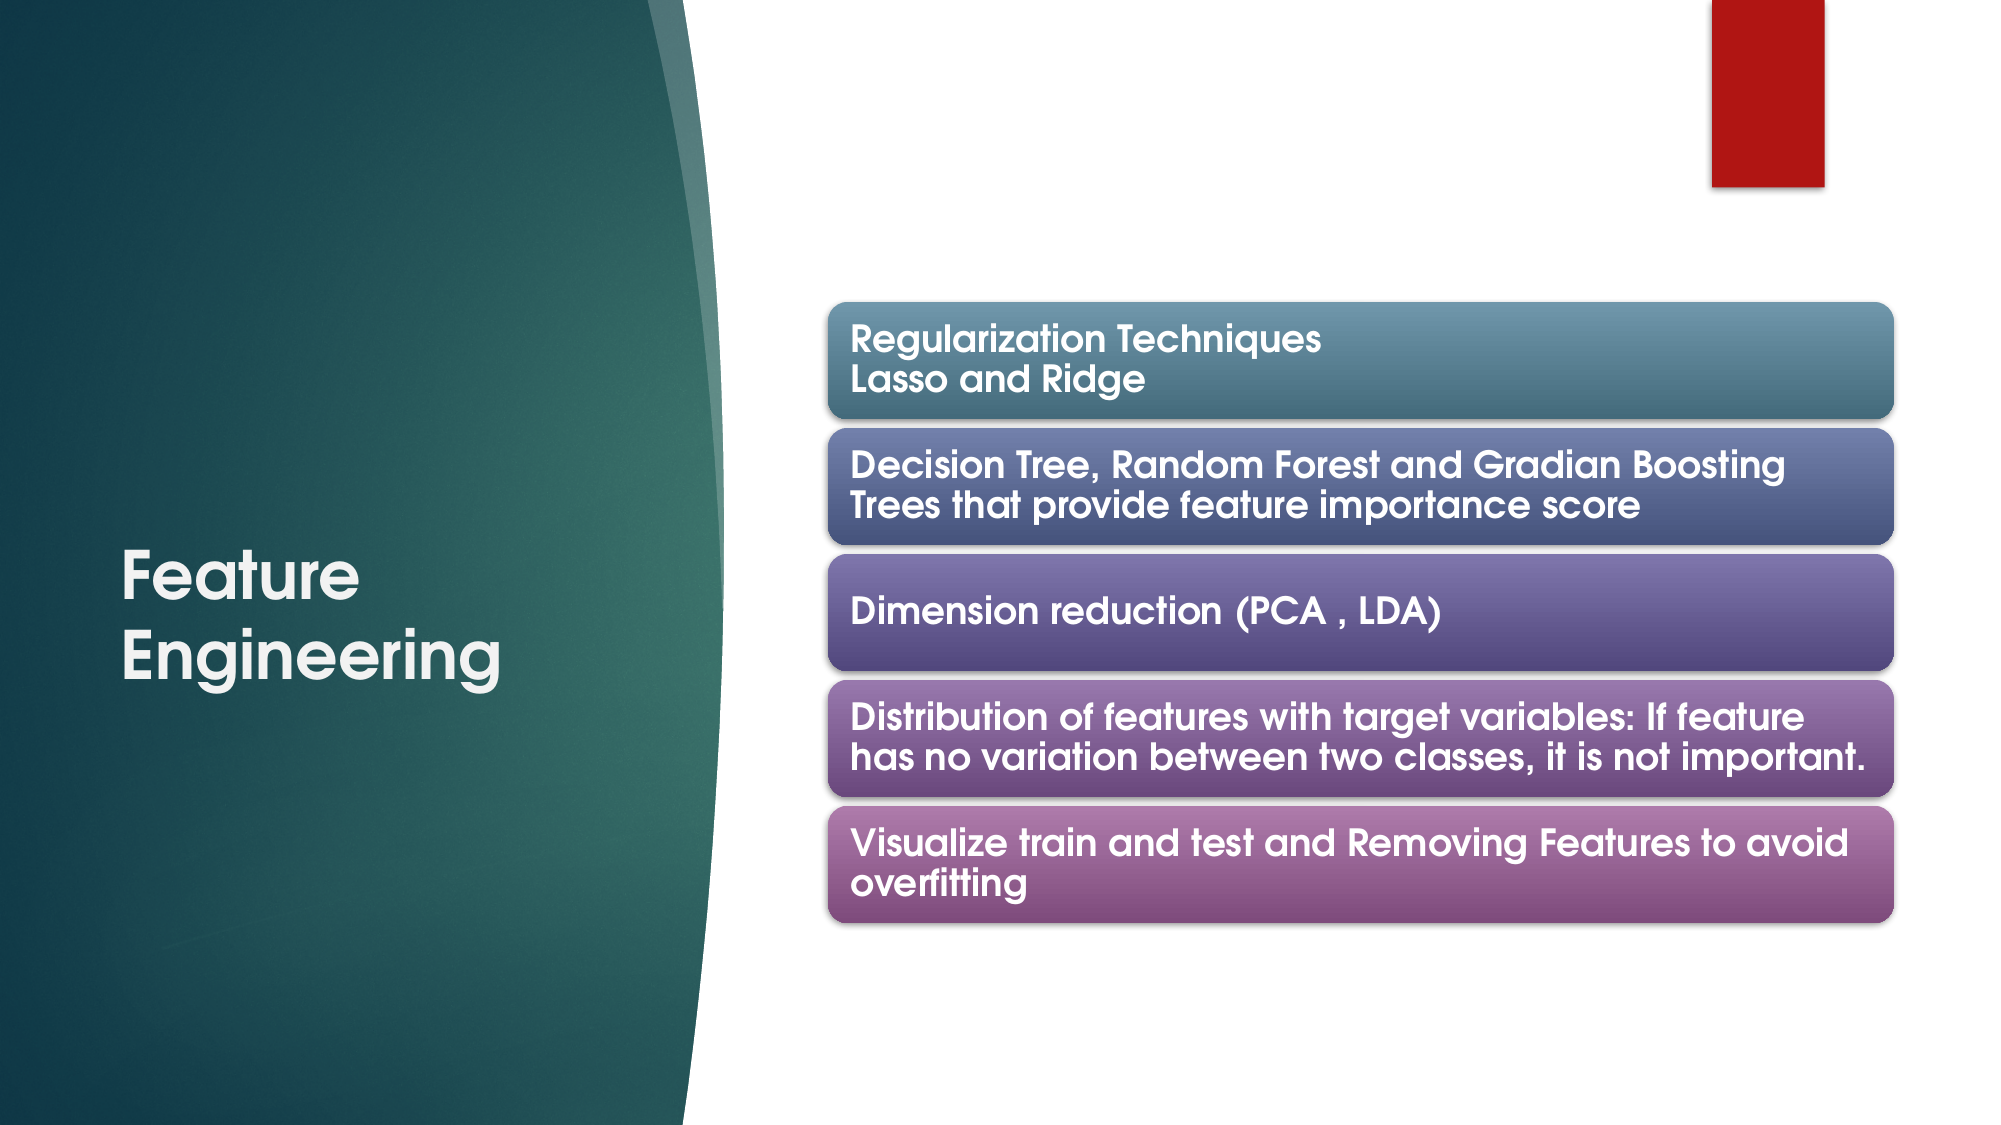

# Feature Engineering
Regularization Techniques
Lasso and Ridge
Decision Tree, Random Forest and Gradian Boosting Trees that provide feature importance score
Dimension reduction (PCA , LDA)
Distribution of features with target variables: If feature has no variation between two classes, it is not important.
Visualize train and test and Removing Features to avoid overfitting